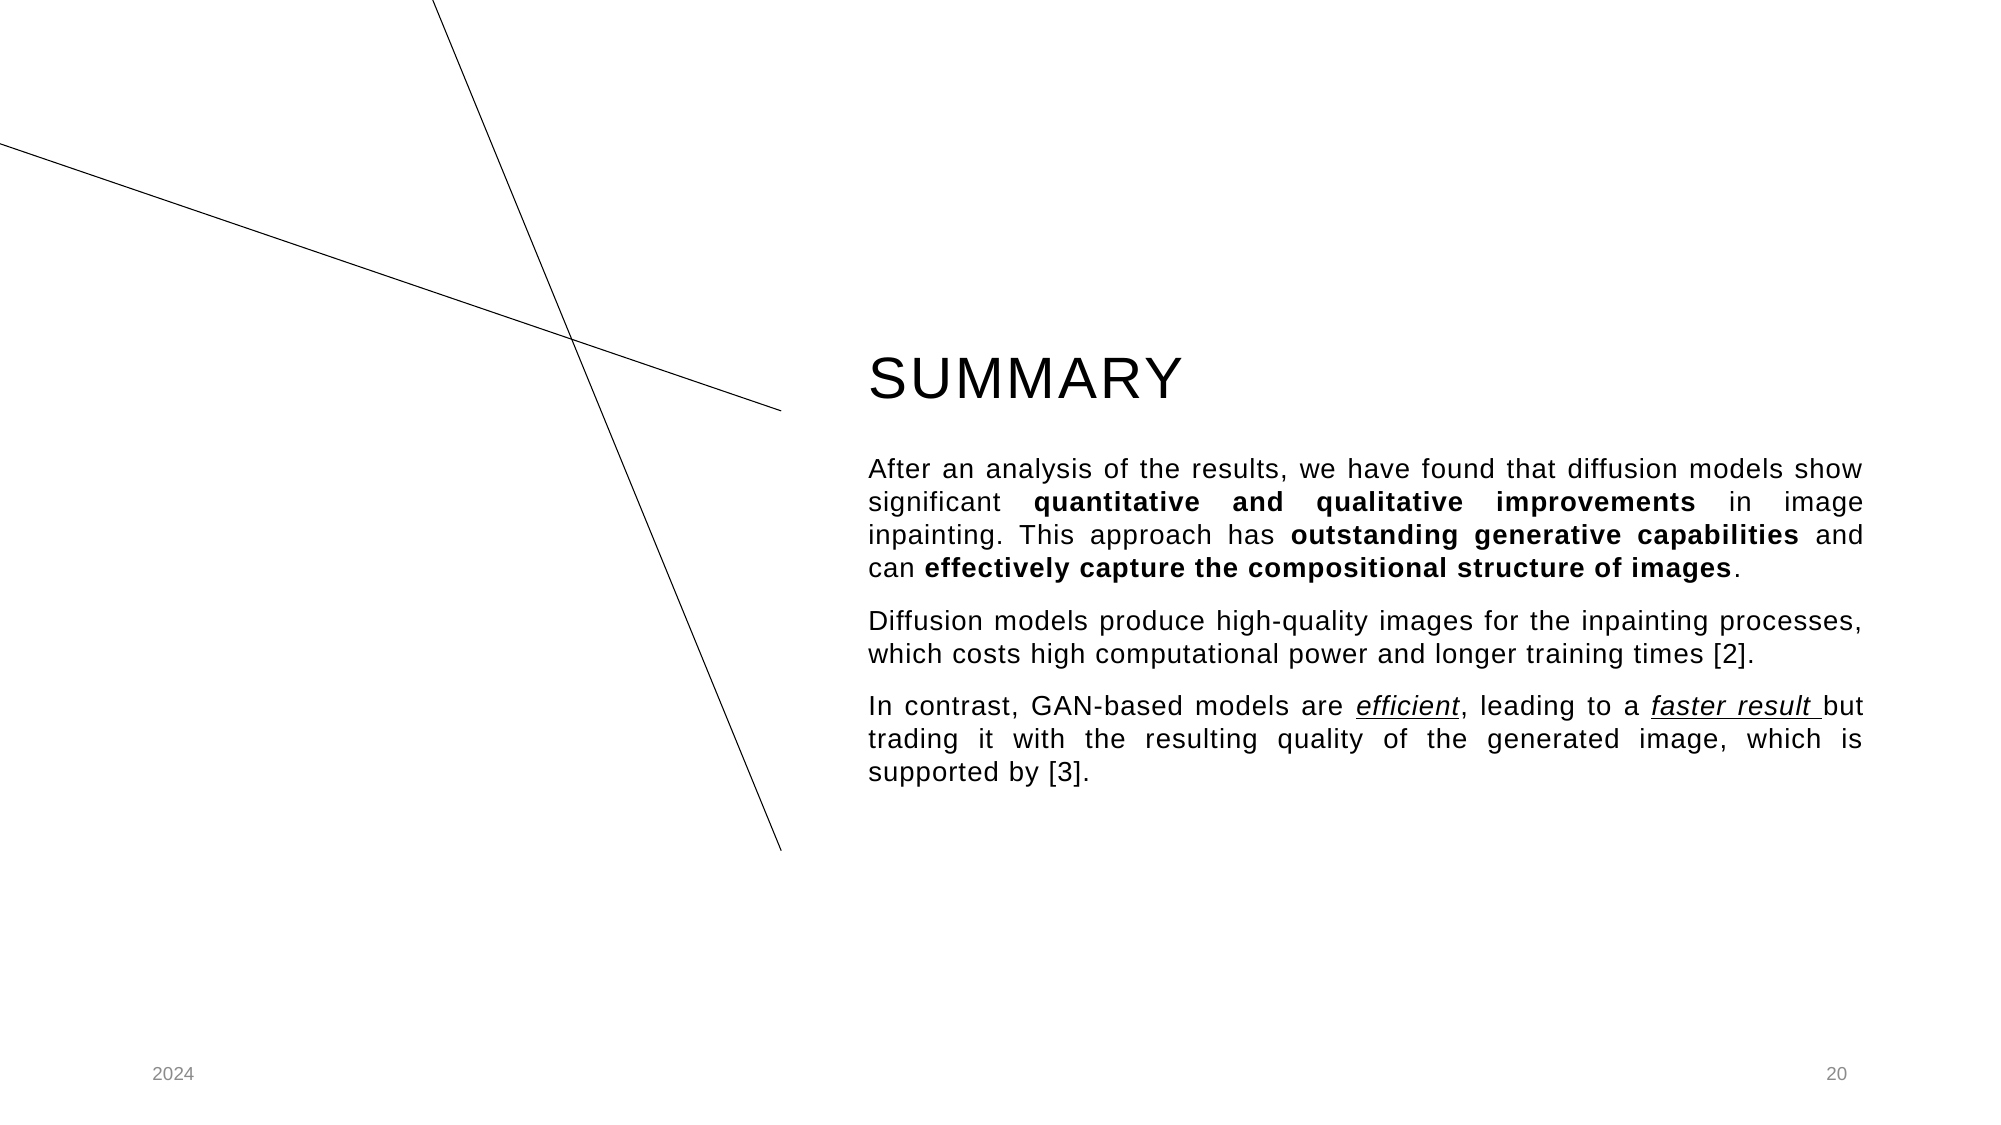

# SUMMARY
After an analysis of the results, we have found that diffusion models show significant quantitative and qualitative improvements in image inpainting. This approach has outstanding generative capabilities and can effectively capture the compositional structure of images.
Diffusion models produce high-quality images for the inpainting processes, which costs high computational power and longer training times [2].
In contrast, GAN-based models are efficient, leading to a faster result but trading it with the resulting quality of the generated image, which is supported by [3].
2024
20